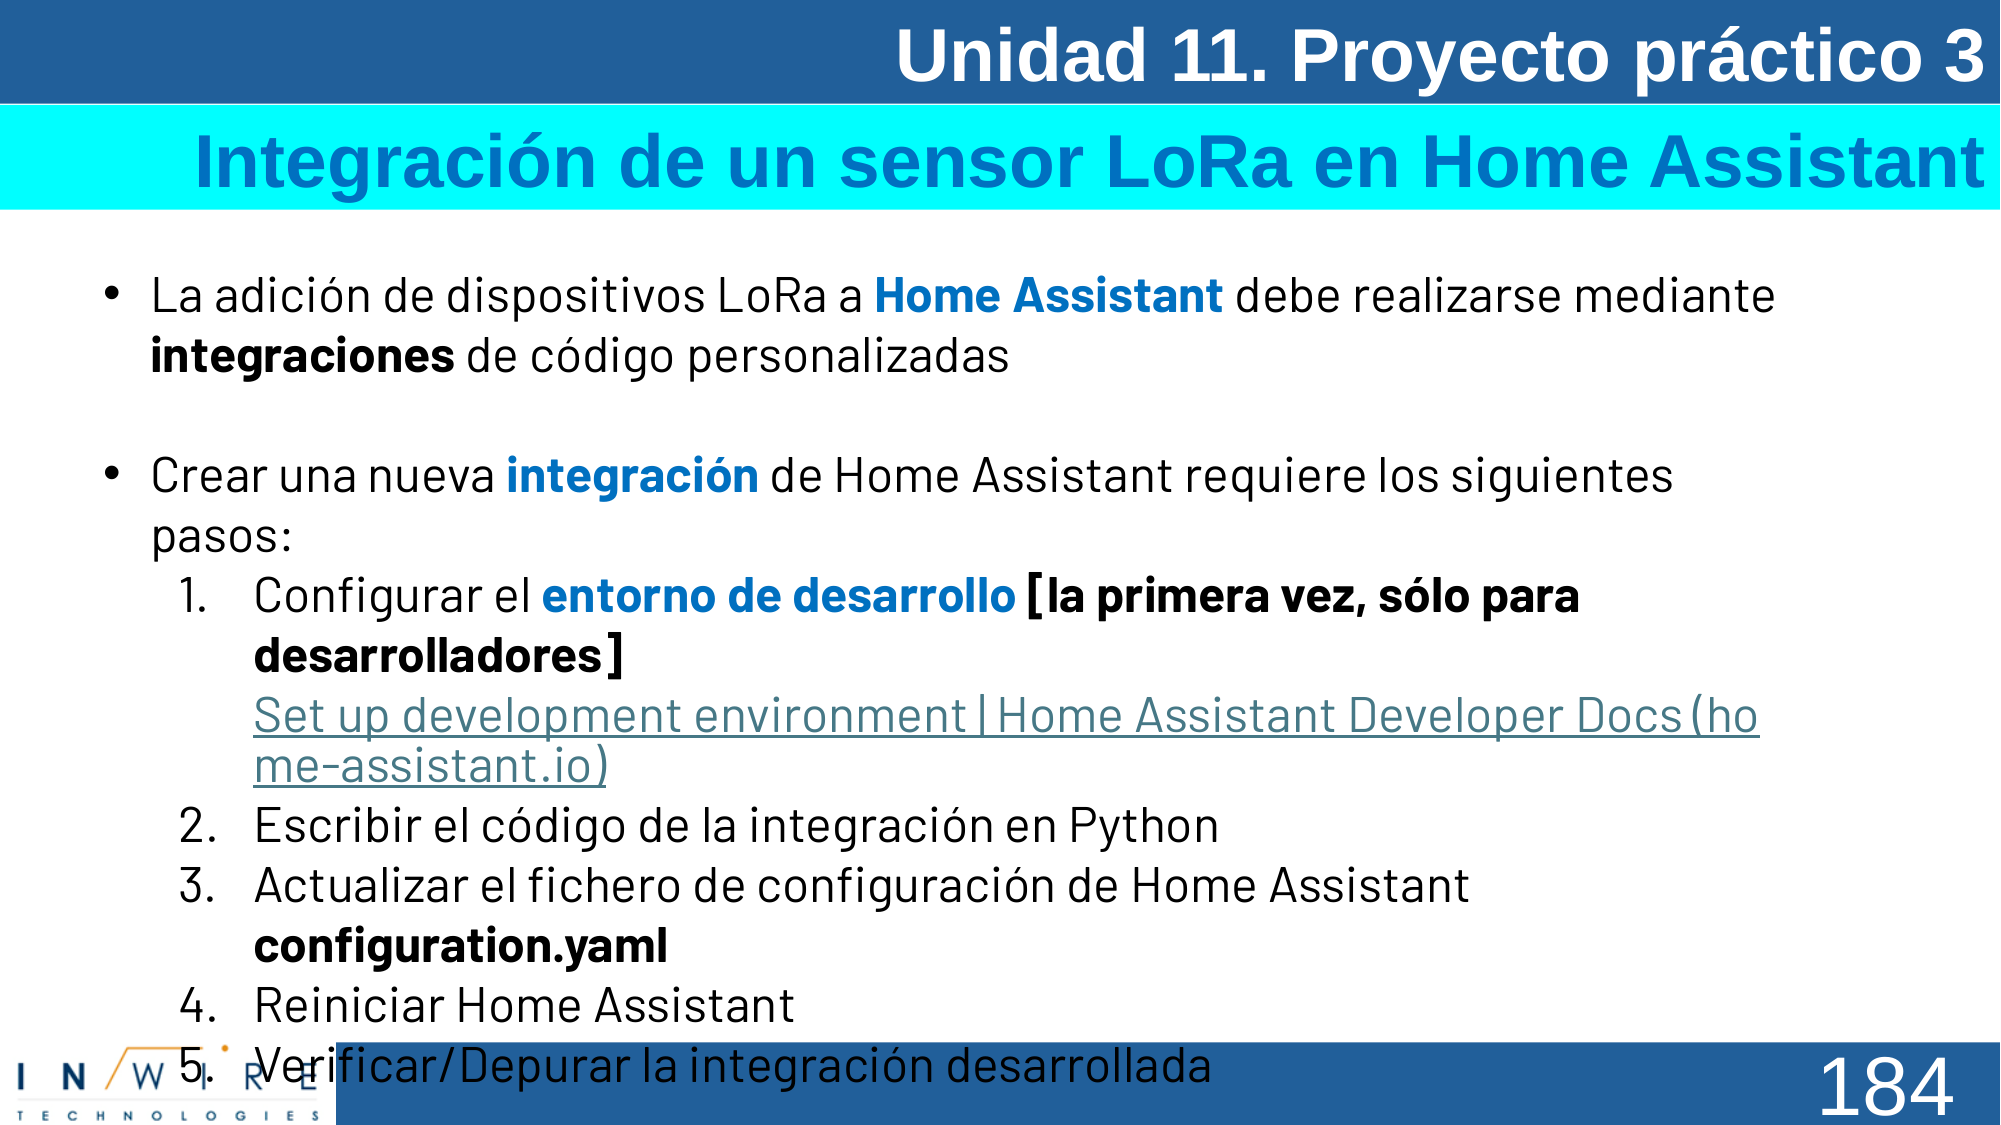

Unidad 11. Proyecto práctico 3
# Día 1
Integración de un sensor LoRa en Home Assistant
La adición de dispositivos LoRa a Home Assistant debe realizarse mediante integraciones de código personalizadas

Crear una nueva integración de Home Assistant requiere los siguientes pasos:
Configurar el entorno de desarrollo [la primera vez, sólo para desarrolladores] Set up development environment | Home Assistant Developer Docs (home-assistant.io)
Escribir el código de la integración en Python
Actualizar el fichero de configuración de Home Assistant configuration.yaml
Reiniciar Home Assistant
Verificar/Depurar la integración desarrollada